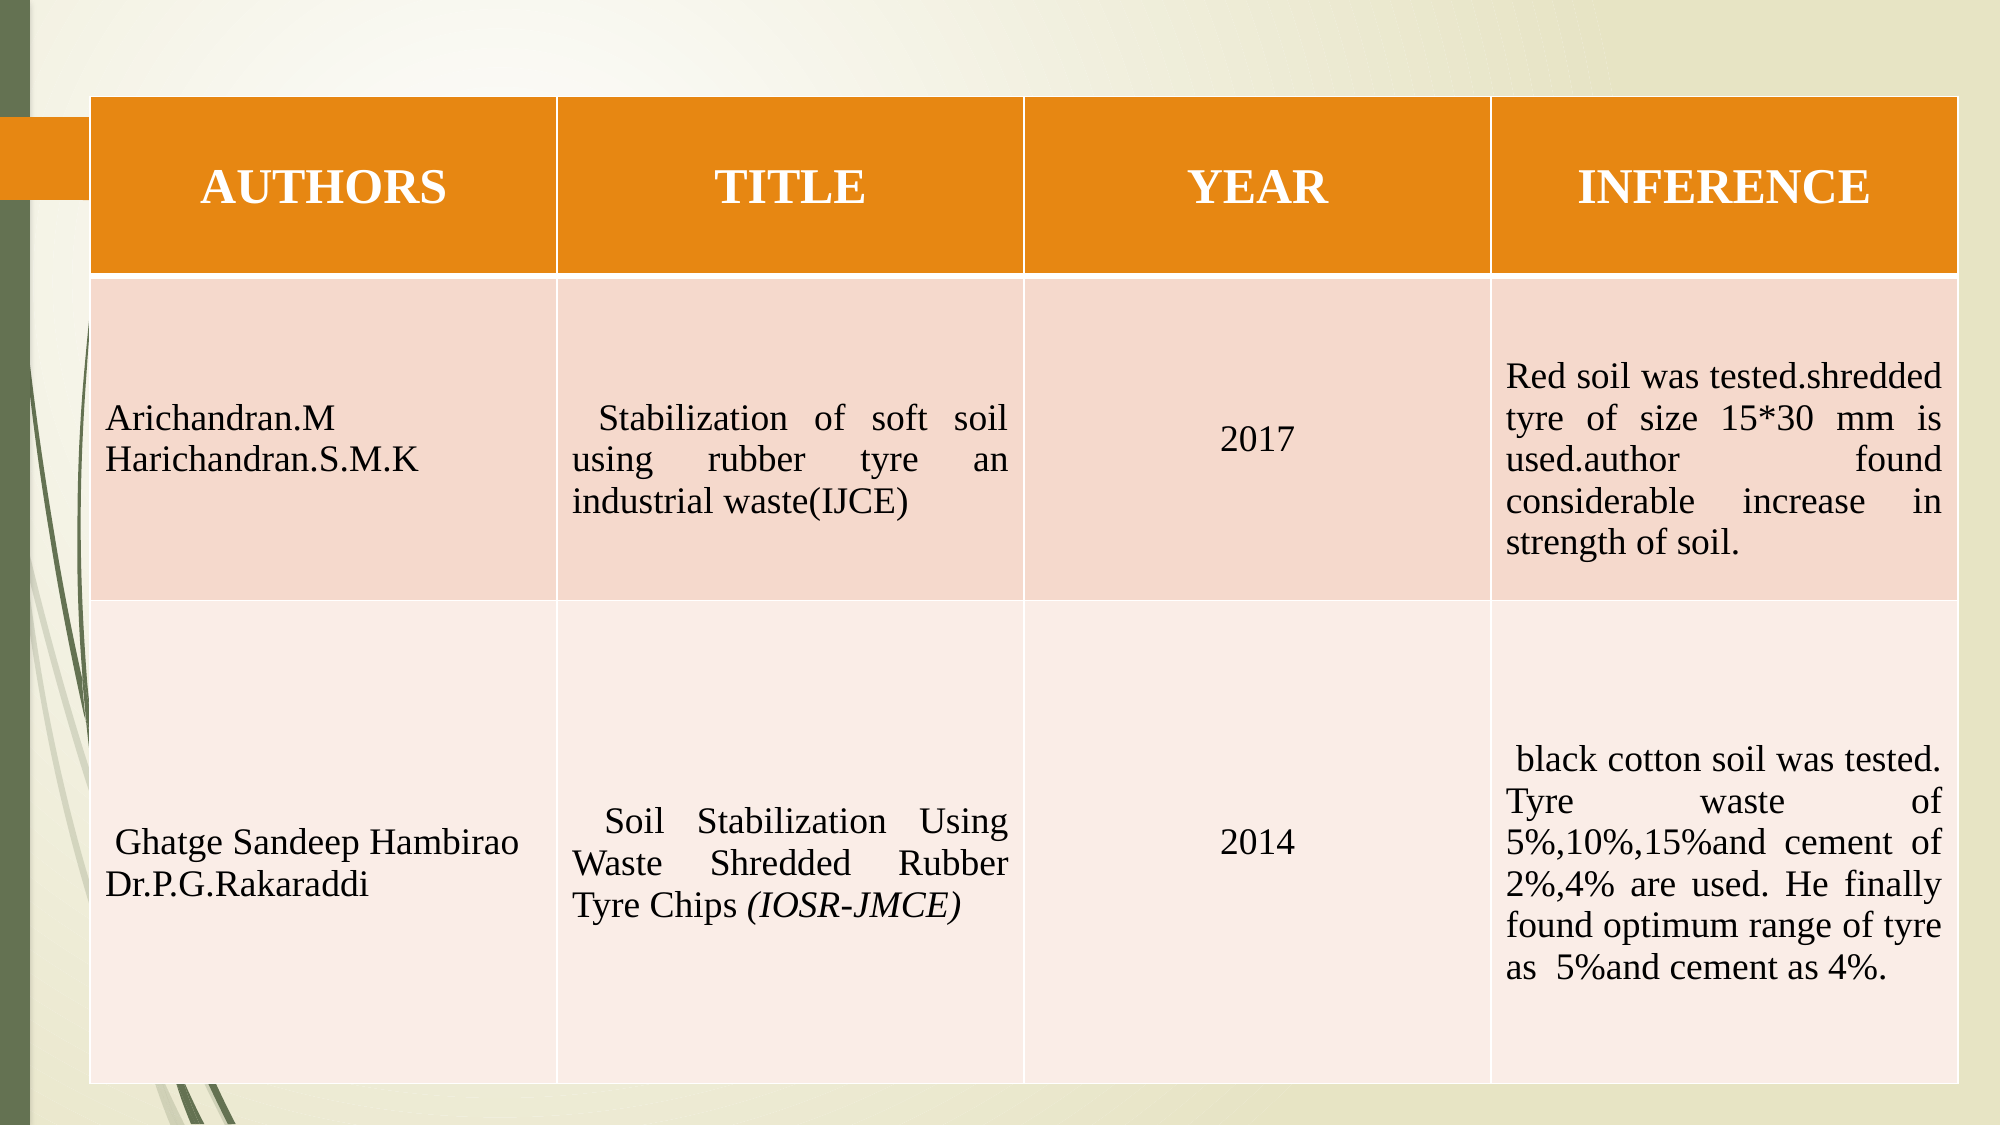

| AUTHORS | TITLE | YEAR | INFERENCE |
| --- | --- | --- | --- |
| Arichandran.M Harichandran.S.M.K | Stabilization of soft soil using rubber tyre an industrial waste(IJCE) | 2017 | Red soil was tested.shredded tyre of size 15\*30 mm is used.author found considerable increase in strength of soil. |
| Ghatge Sandeep Hambirao Dr.P.G.Rakaraddi | Soil Stabilization Using Waste Shredded Rubber Tyre Chips (IOSR-JMCE) | 2014 | black cotton soil was tested. Tyre waste of 5%,10%,15%and cement of 2%,4% are used. He finally found optimum range of tyre as 5%and cement as 4%. |